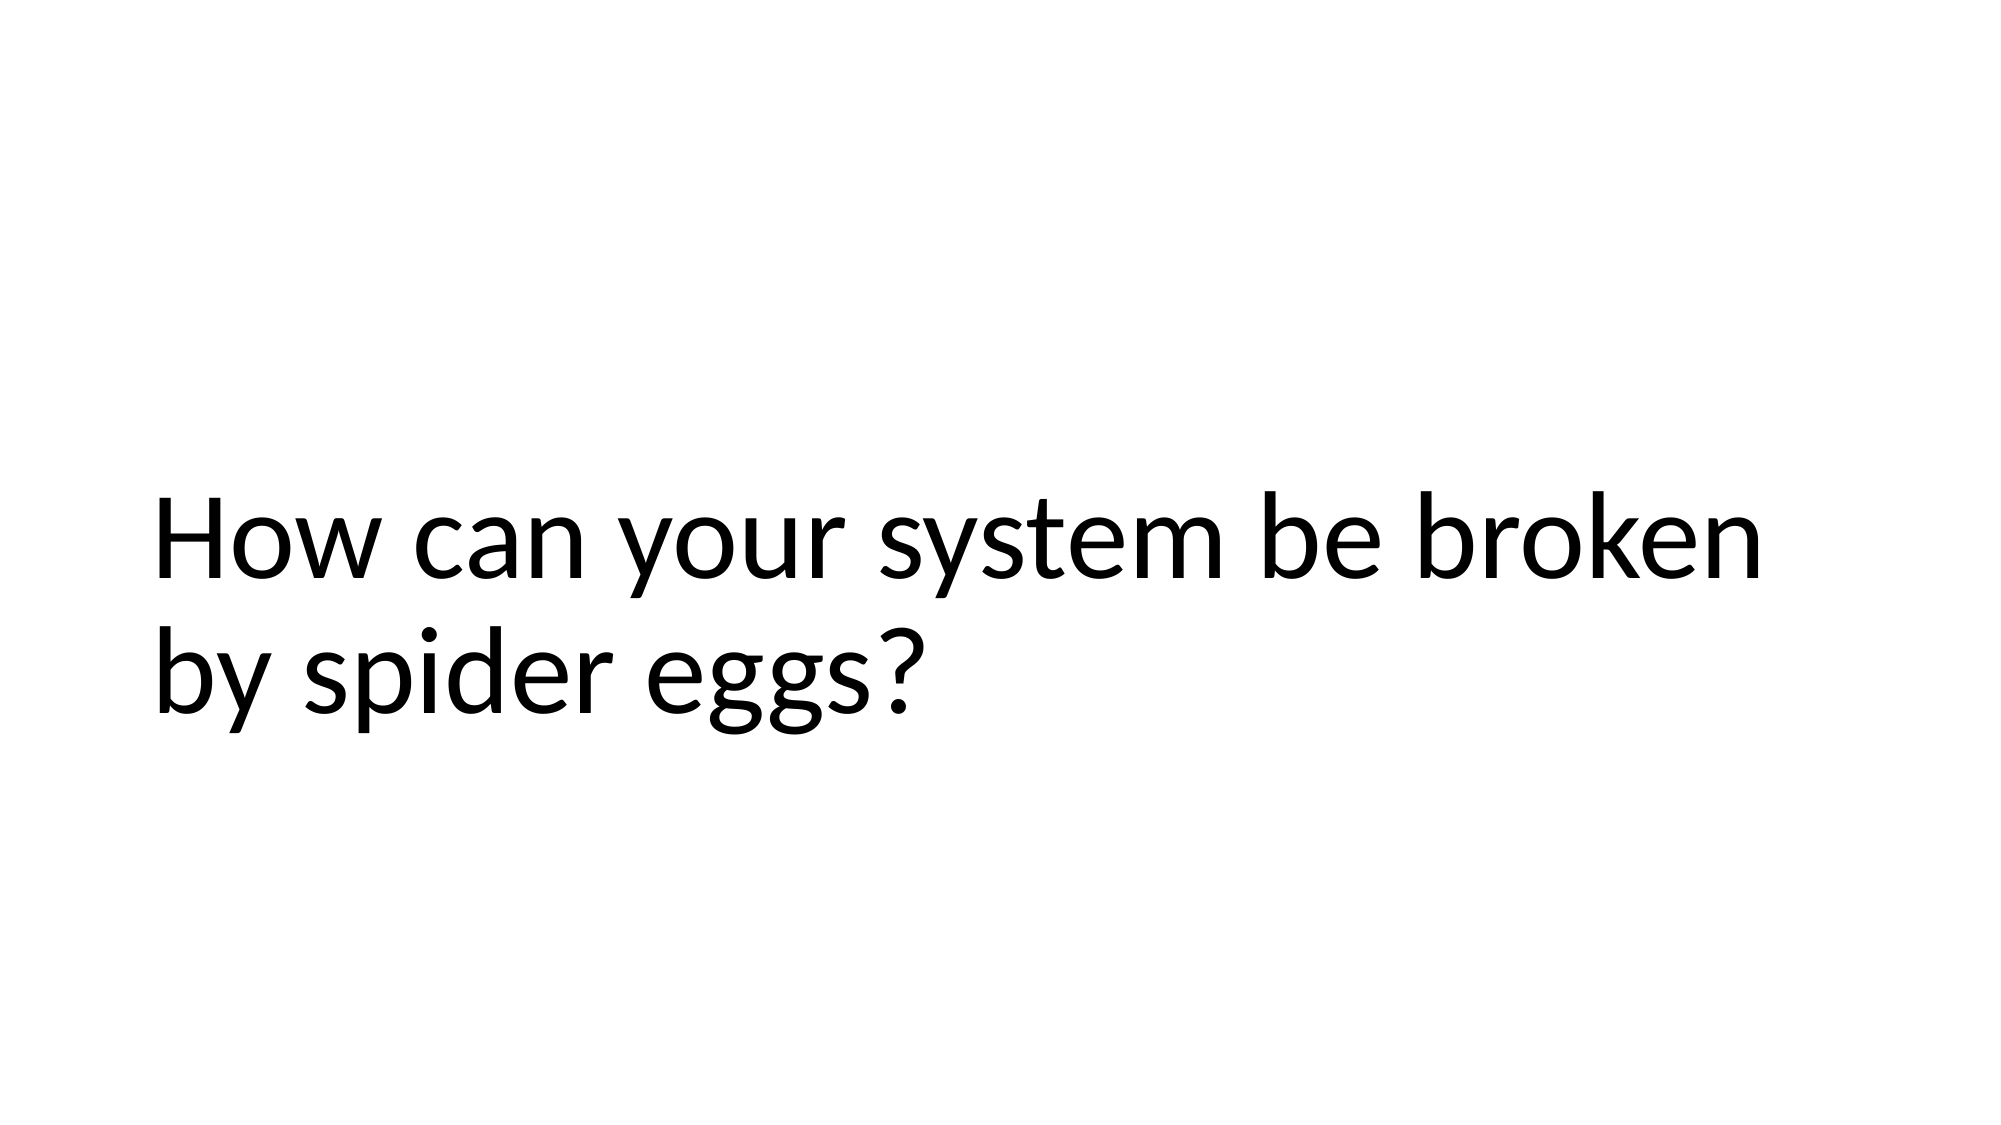

# How can your system be broken by spider eggs?